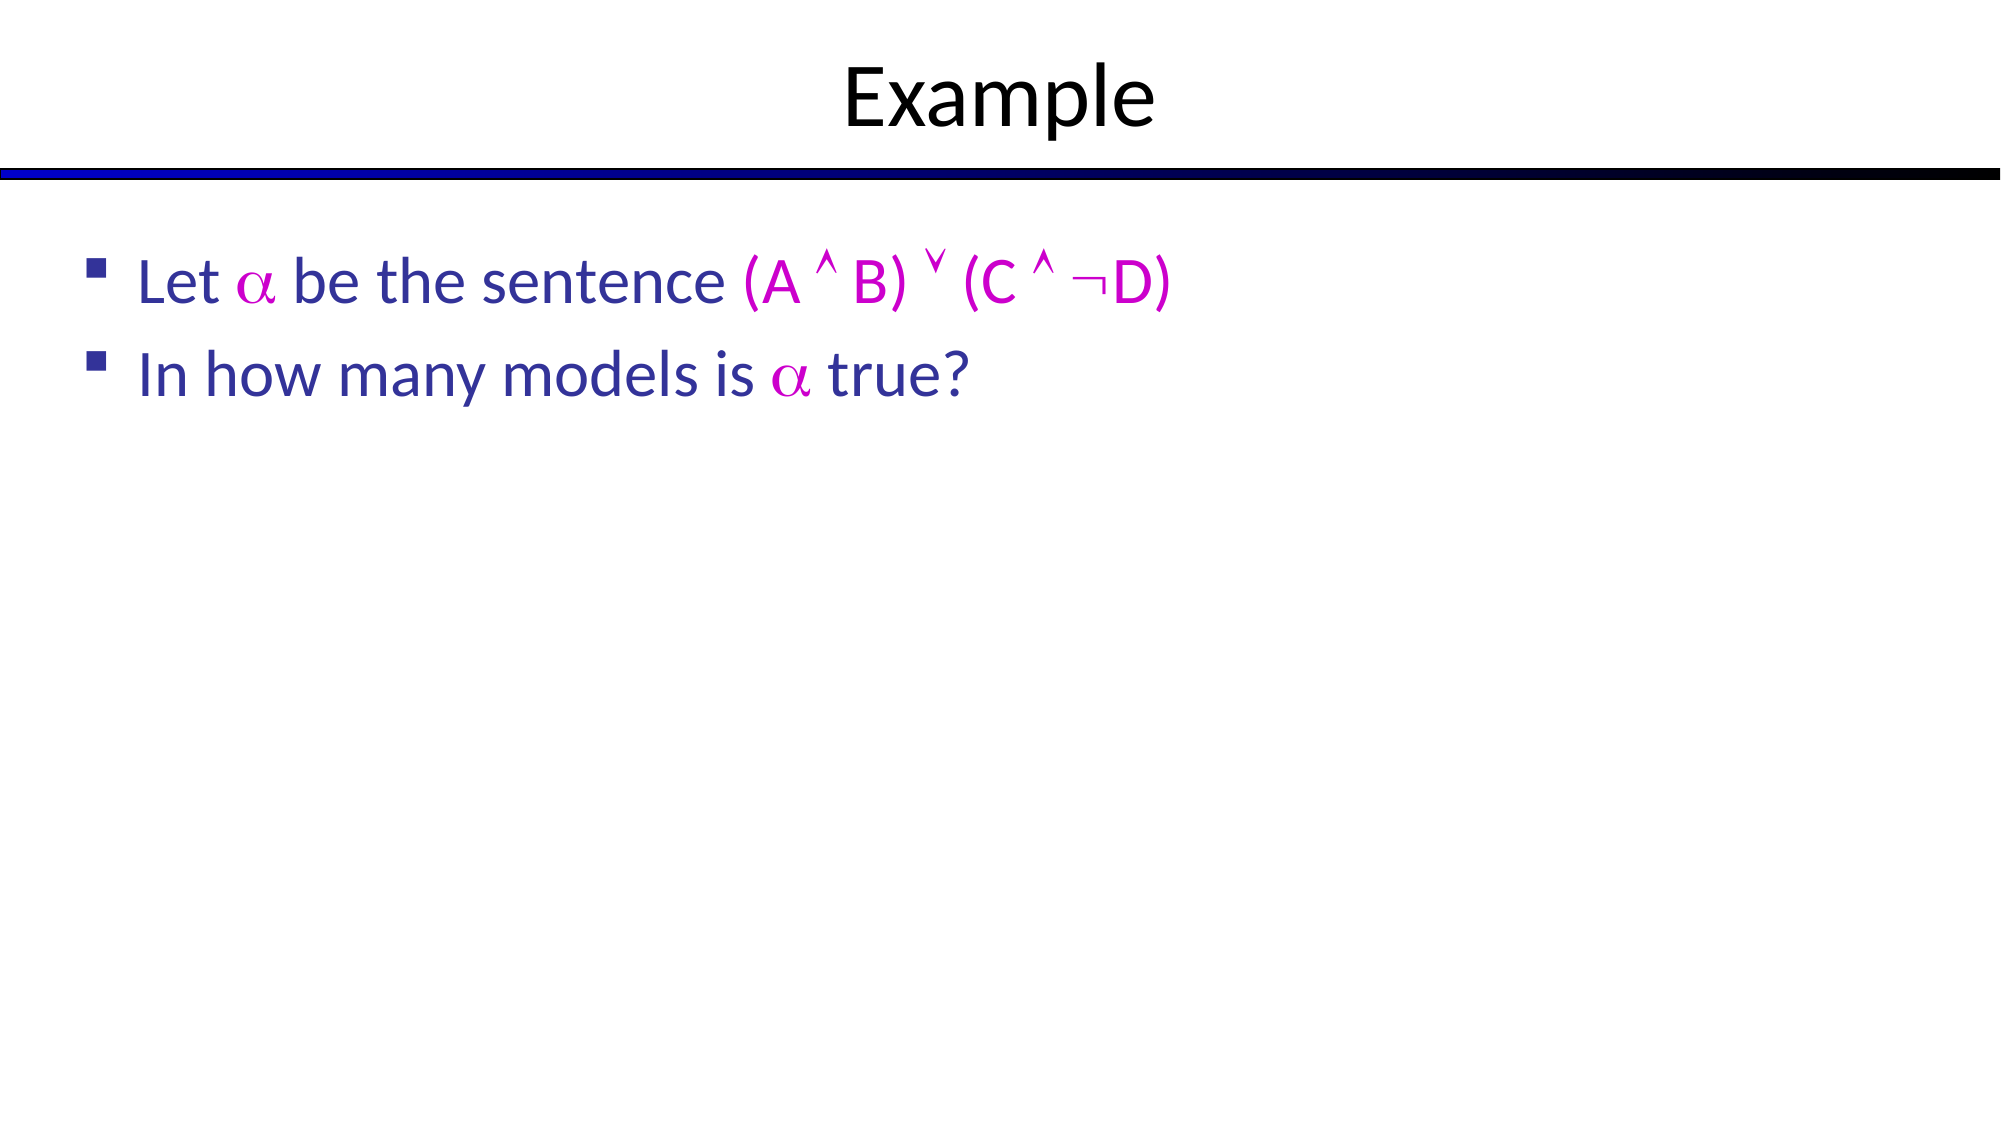

# Example
Let α be the sentence (A ∧ B) ∨ (C ∧ ¬D)
In how many models is α true?